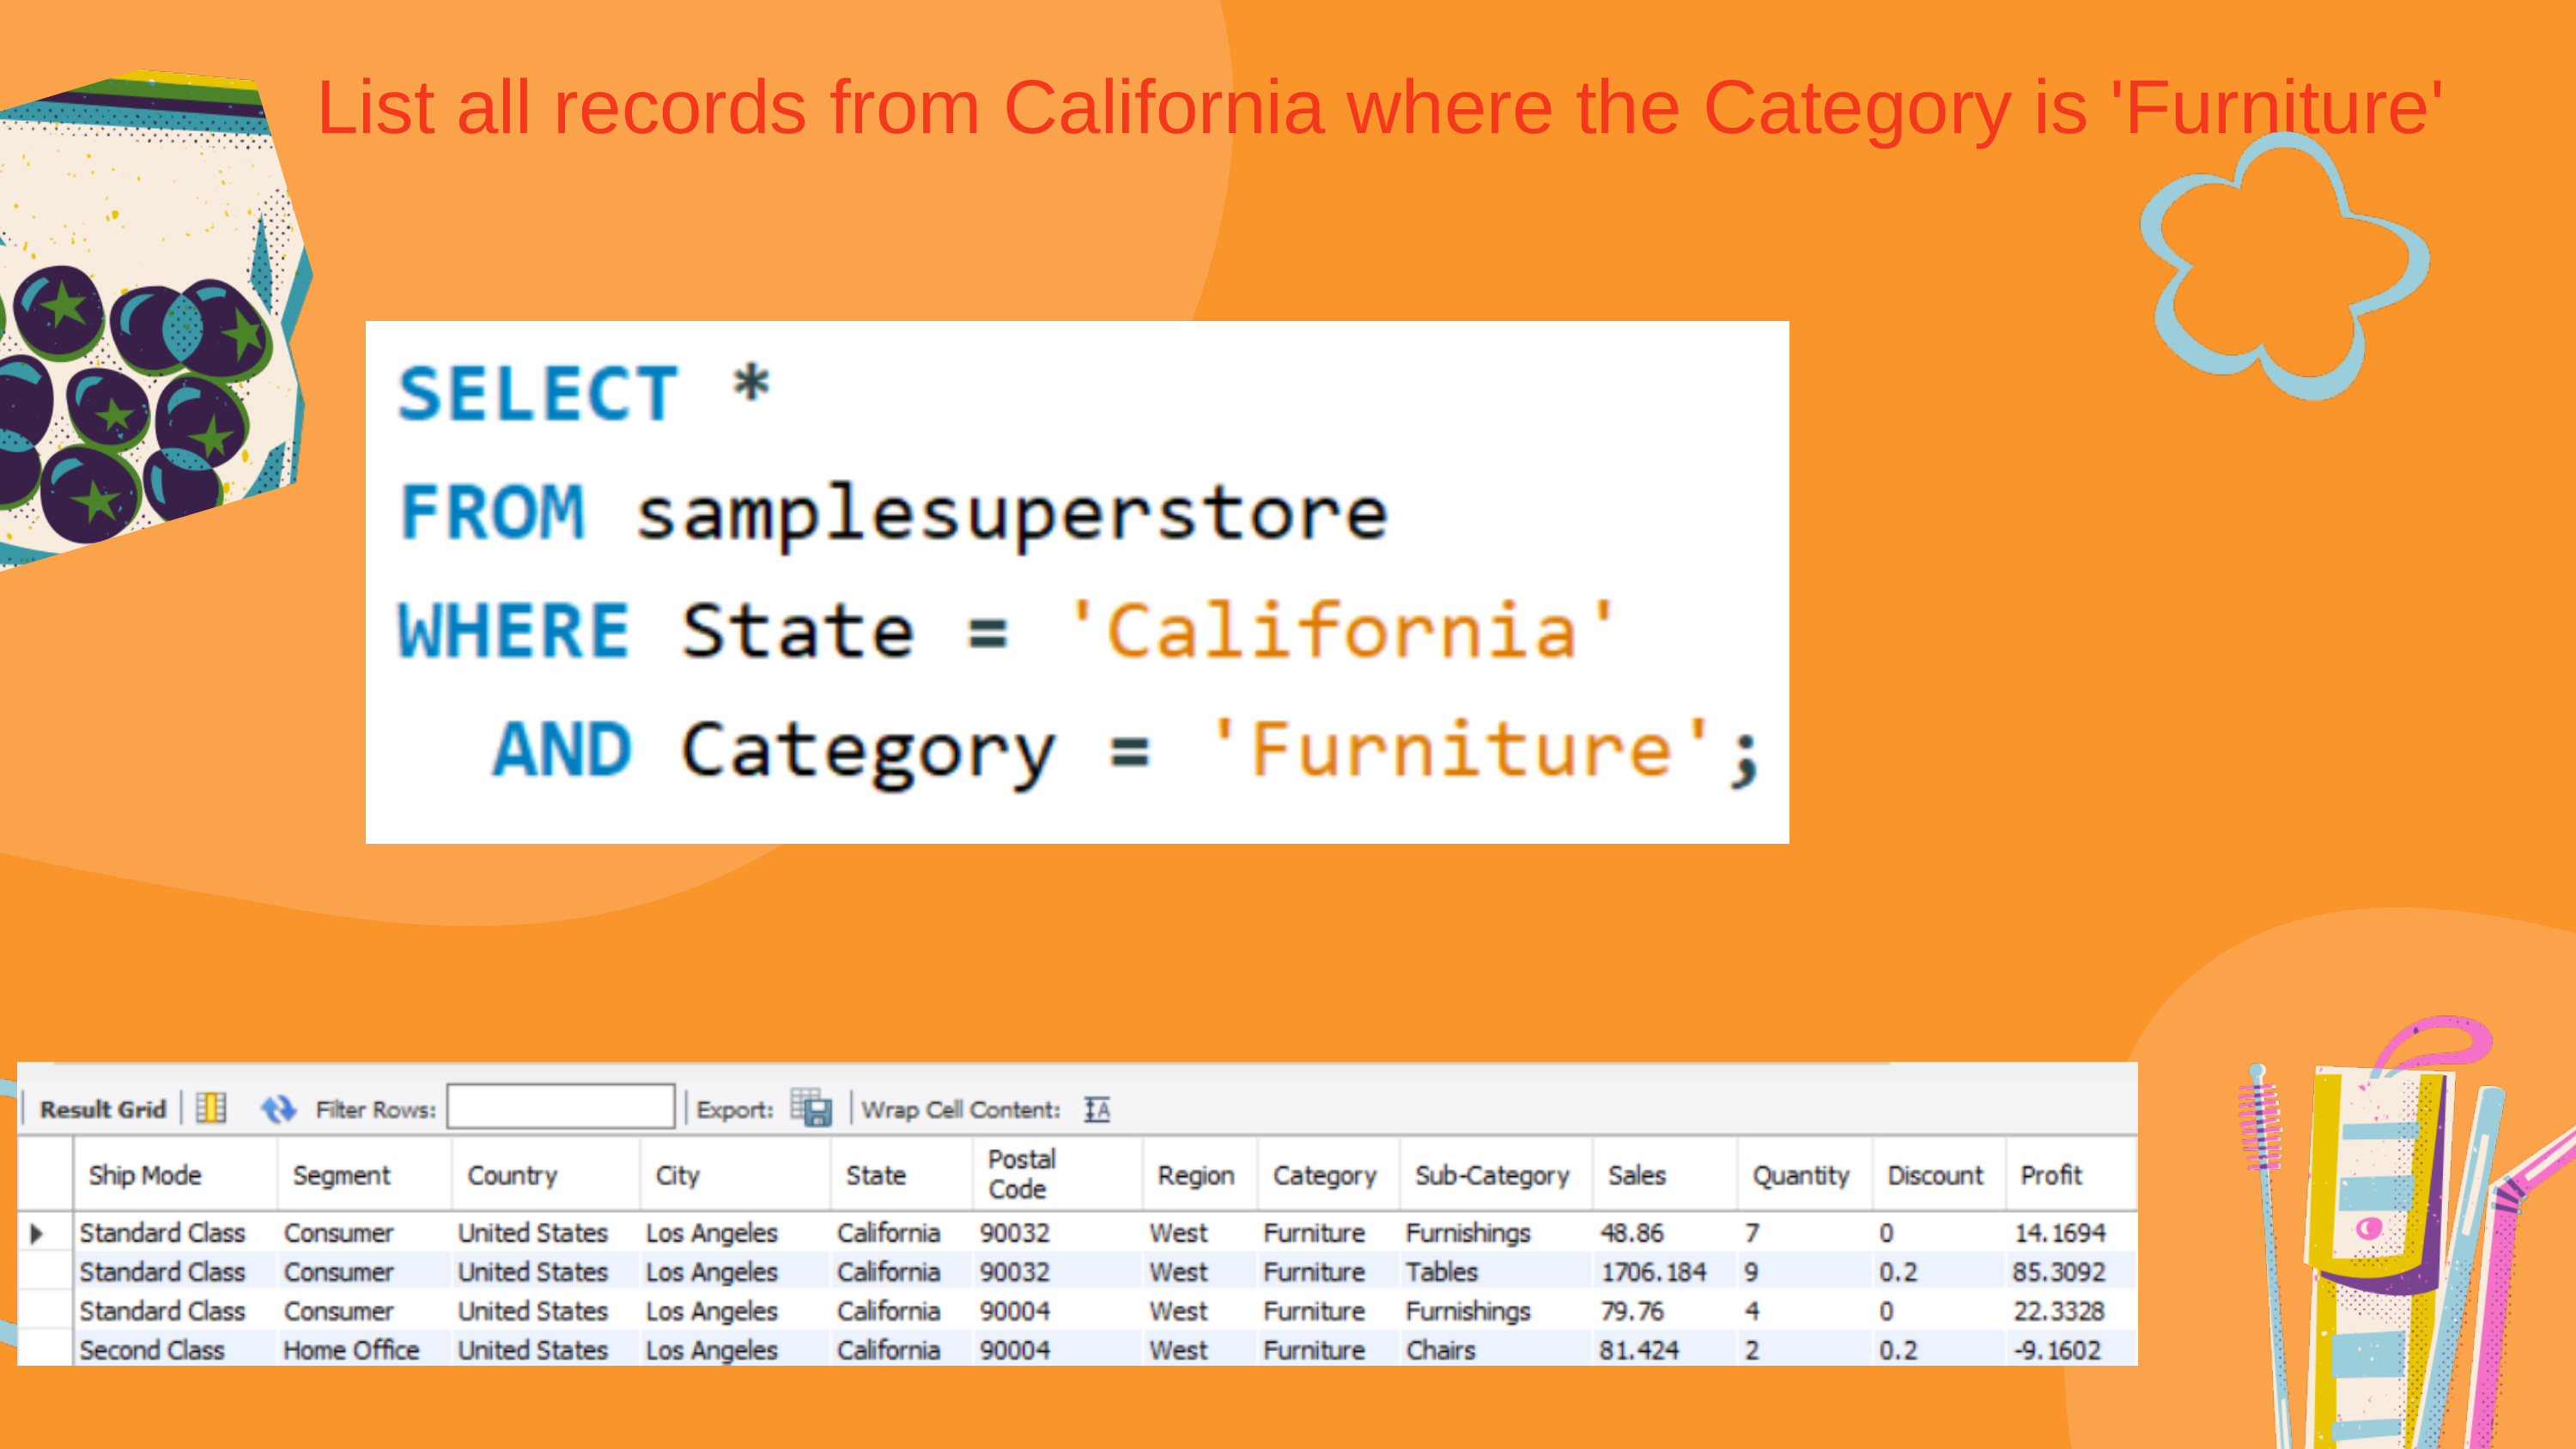

List all records from California where the Category is 'Furniture'